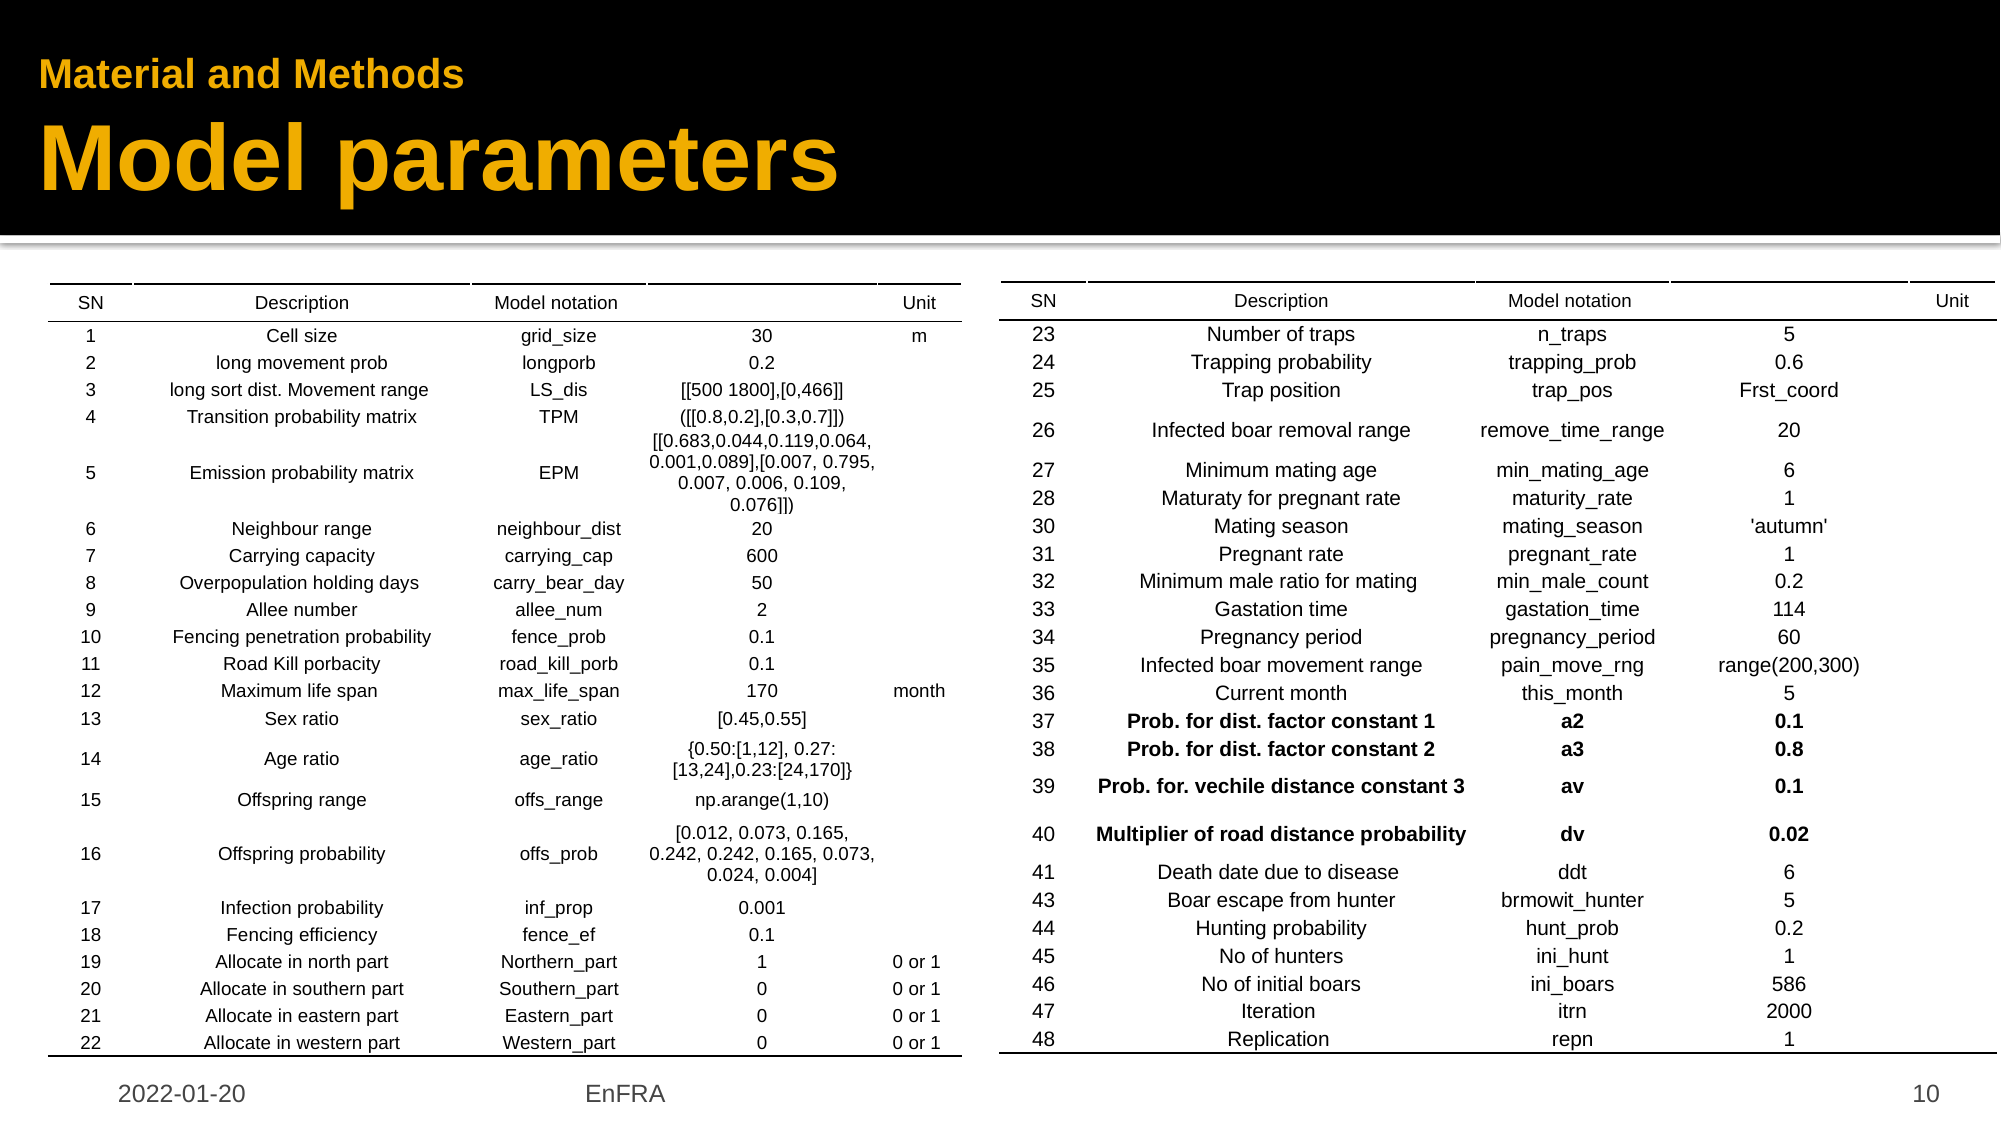

# Material and Methods Model parameters
| SN | Description | Model notation |  | Unit |
| --- | --- | --- | --- | --- |
| 23 | Number of traps | n\_traps | 5 |  |
| 24 | Trapping probability | trapping\_prob | 0.6 |  |
| 25 | Trap position | trap\_pos | Frst\_coord |  |
| 26 | Infected boar removal range | remove\_time\_range | 20 |  |
| 27 | Minimum mating age | min\_mating\_age | 6 |  |
| 28 | Maturaty for pregnant rate | maturity\_rate | 1 |  |
| 30 | Mating season | mating\_season | 'autumn' |  |
| 31 | Pregnant rate | pregnant\_rate | 1 |  |
| 32 | Minimum male ratio for mating | min\_male\_count | 0.2 |  |
| 33 | Gastation time | gastation\_time | 114 |  |
| 34 | Pregnancy period | pregnancy\_period | 60 |  |
| 35 | Infected boar movement range | pain\_move\_rng | range(200,300) |  |
| 36 | Current month | this\_month | 5 |  |
| 37 | Prob. for dist. factor constant 1 | a2 | 0.1 |  |
| 38 | Prob. for dist. factor constant 2 | a3 | 0.8 |  |
| 39 | Prob. for. vechile distance constant 3 | av | 0.1 |  |
| 40 | Multiplier of road distance probability | dv | 0.02 |  |
| 41 | Death date due to disease | ddt | 6 |  |
| 43 | Boar escape from hunter | brmowit\_hunter | 5 |  |
| 44 | Hunting probability | hunt\_prob | 0.2 |  |
| 45 | No of hunters | ini\_hunt | 1 |  |
| 46 | No of initial boars | ini\_boars | 586 |  |
| 47 | Iteration | itrn | 2000 |  |
| 48 | Replication | repn | 1 |  |
| SN | Description | Model notation |  | Unit |
| --- | --- | --- | --- | --- |
| 1 | Cell size | grid\_size | 30 | m |
| 2 | long movement prob | longporb | 0.2 |  |
| 3 | long sort dist. Movement range | LS\_dis | [[500 1800],[0,466]] |  |
| 4 | Transition probability matrix | TPM | ([[0.8,0.2],[0.3,0.7]]) |  |
| 5 | Emission probability matrix | EPM | [[0.683,0.044,0.119,0.064, 0.001,0.089],[0.007, 0.795, 0.007, 0.006, 0.109, 0.076]]) |  |
| 6 | Neighbour range | neighbour\_dist | 20 |  |
| 7 | Carrying capacity | carrying\_cap | 600 |  |
| 8 | Overpopulation holding days | carry\_bear\_day | 50 |  |
| 9 | Allee number | allee\_num | 2 |  |
| 10 | Fencing penetration probability | fence\_prob | 0.1 |  |
| 11 | Road Kill porbacity | road\_kill\_porb | 0.1 |  |
| 12 | Maximum life span | max\_life\_span | 170 | month |
| 13 | Sex ratio | sex\_ratio | [0.45,0.55] |  |
| 14 | Age ratio | age\_ratio | {0.50:[1,12], 0.27:[13,24],0.23:[24,170]} |  |
| 15 | Offspring range | offs\_range | np.arange(1,10) |  |
| 16 | Offspring probability | offs\_prob | [0.012, 0.073, 0.165, 0.242, 0.242, 0.165, 0.073, 0.024, 0.004] |  |
| 17 | Infection probability | inf\_prop | 0.001 |  |
| 18 | Fencing efficiency | fence\_ef | 0.1 |  |
| 19 | Allocate in north part | Northern\_part | 1 | 0 or 1 |
| 20 | Allocate in southern part | Southern\_part | 0 | 0 or 1 |
| 21 | Allocate in eastern part | Eastern\_part | 0 | 0 or 1 |
| 22 | Allocate in western part | Western\_part | 0 | 0 or 1 |
2022-01-20
EnFRA
10